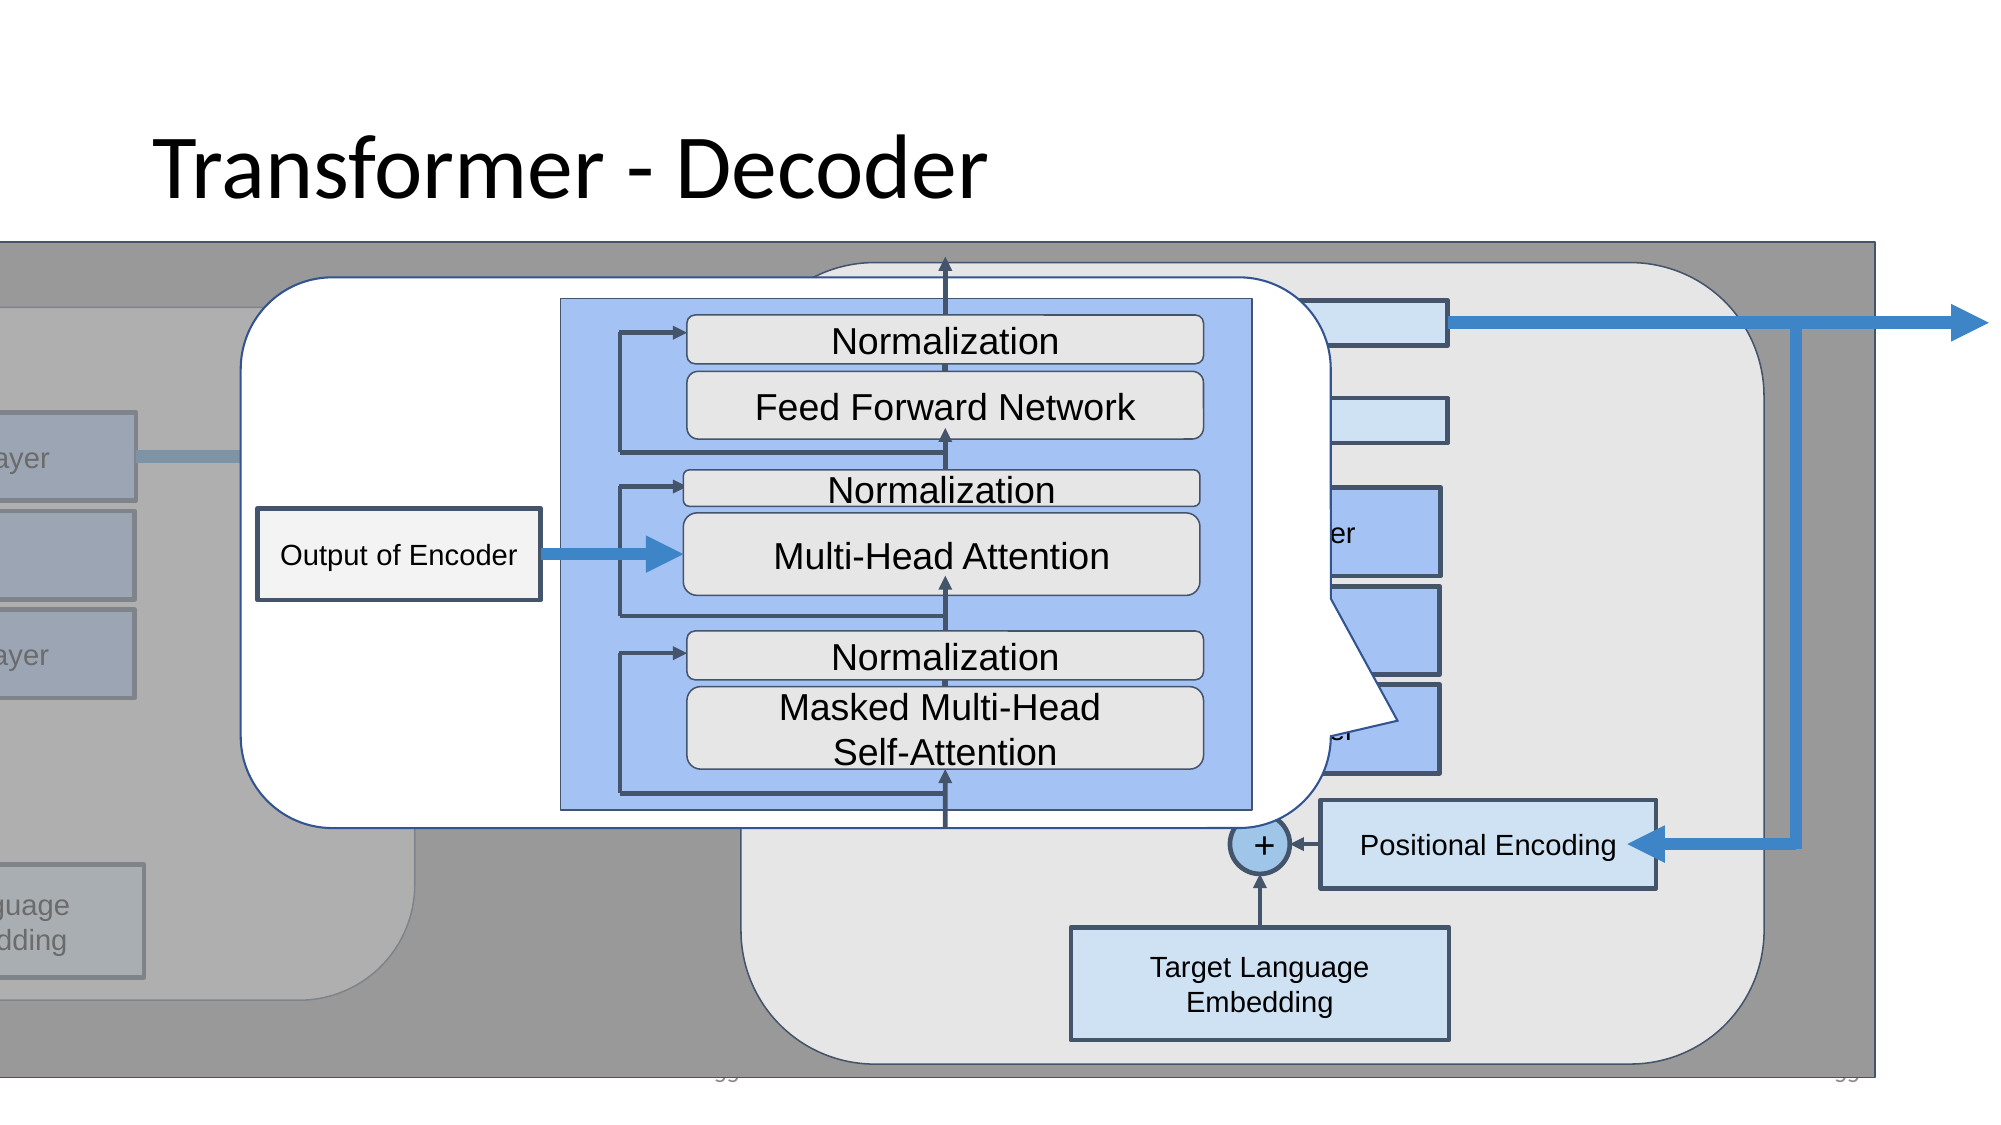

# Transformer - Decoder

Normalization
Feed Forward Network
Normalization
Output of Encoder
Multi-Head Attention
Normalization
Masked Multi-Head
Self-Attention

Softmax
Output of Encoder
Linear
Decoder Layer
...
Decoder Layer
Positional Encoding
+
Target Language Embedding

Encoder Layer
...
Encoder Layer
Positional Encoding
+
Source Language
Word Embedding
55
55